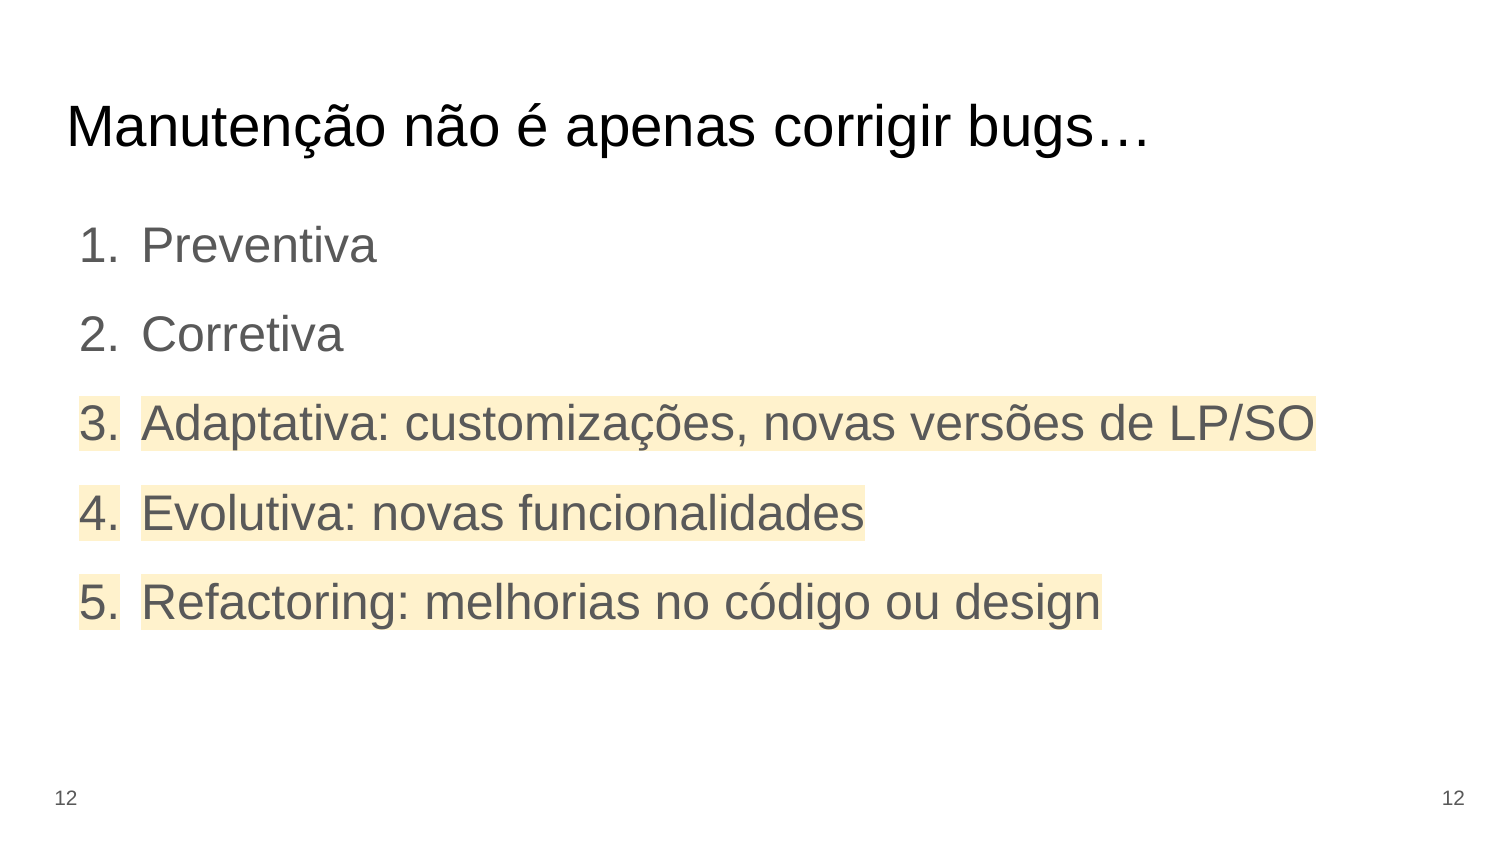

# Manutenção não é apenas corrigir bugs…
Preventiva
Corretiva
Adaptativa: customizações, novas versões de LP/SO
Evolutiva: novas funcionalidades
Refactoring: melhorias no código ou design
12
12